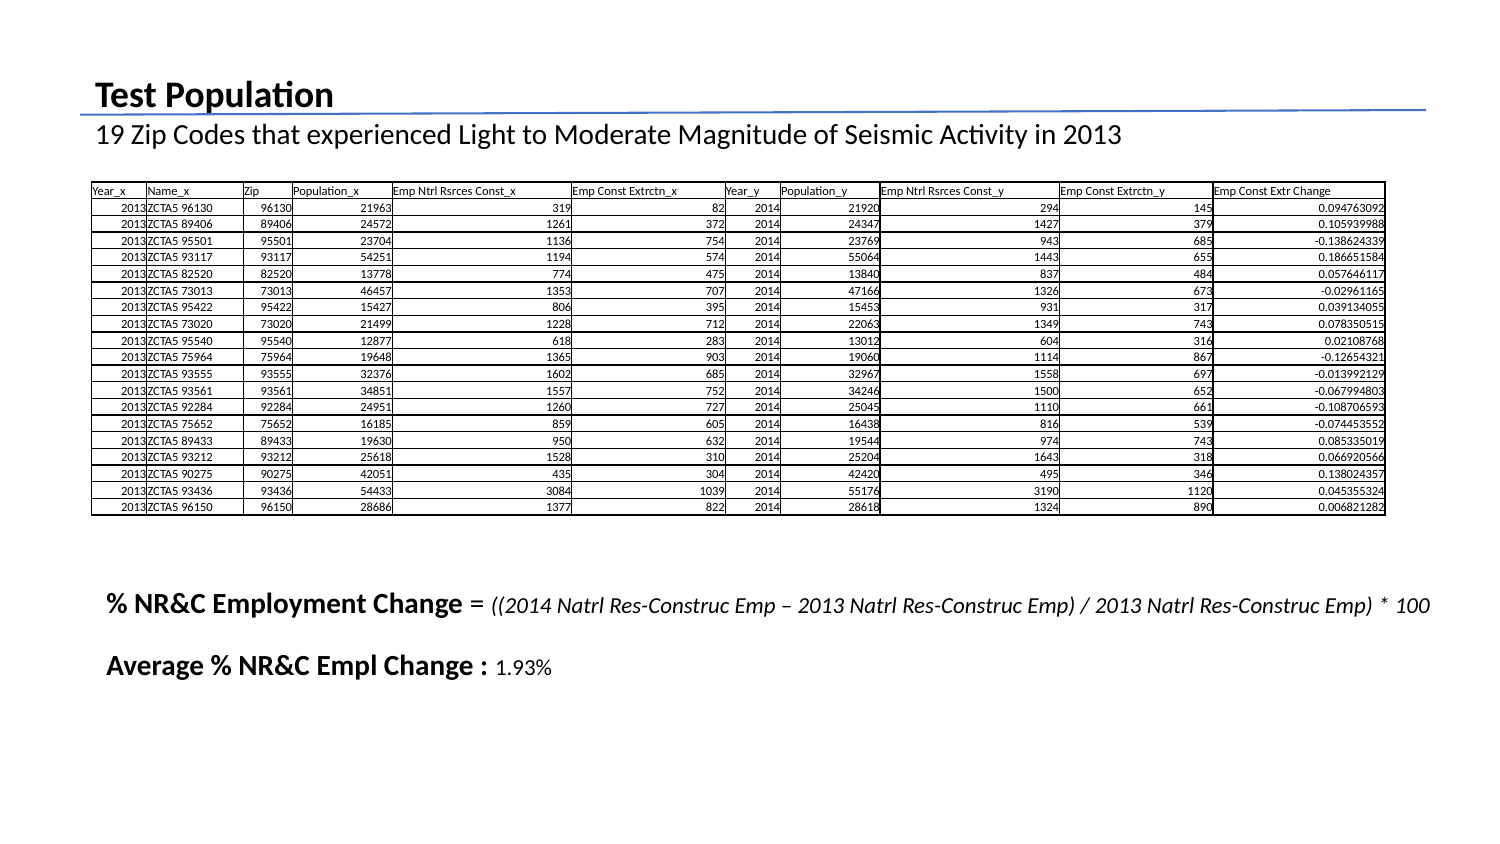

Test Population
19 Zip Codes that experienced Light to Moderate Magnitude of Seismic Activity in 2013
| Year\_x | Name\_x | Zip | Population\_x | Emp Ntrl Rsrces Const\_x | Emp Const Extrctn\_x | Year\_y | Population\_y | Emp Ntrl Rsrces Const\_y | Emp Const Extrctn\_y | Emp Const Extr Change |
| --- | --- | --- | --- | --- | --- | --- | --- | --- | --- | --- |
| 2013 | ZCTA5 96130 | 96130 | 21963 | 319 | 82 | 2014 | 21920 | 294 | 145 | 0.094763092 |
| 2013 | ZCTA5 89406 | 89406 | 24572 | 1261 | 372 | 2014 | 24347 | 1427 | 379 | 0.105939988 |
| 2013 | ZCTA5 95501 | 95501 | 23704 | 1136 | 754 | 2014 | 23769 | 943 | 685 | -0.138624339 |
| 2013 | ZCTA5 93117 | 93117 | 54251 | 1194 | 574 | 2014 | 55064 | 1443 | 655 | 0.186651584 |
| 2013 | ZCTA5 82520 | 82520 | 13778 | 774 | 475 | 2014 | 13840 | 837 | 484 | 0.057646117 |
| 2013 | ZCTA5 73013 | 73013 | 46457 | 1353 | 707 | 2014 | 47166 | 1326 | 673 | -0.02961165 |
| 2013 | ZCTA5 95422 | 95422 | 15427 | 806 | 395 | 2014 | 15453 | 931 | 317 | 0.039134055 |
| 2013 | ZCTA5 73020 | 73020 | 21499 | 1228 | 712 | 2014 | 22063 | 1349 | 743 | 0.078350515 |
| 2013 | ZCTA5 95540 | 95540 | 12877 | 618 | 283 | 2014 | 13012 | 604 | 316 | 0.02108768 |
| 2013 | ZCTA5 75964 | 75964 | 19648 | 1365 | 903 | 2014 | 19060 | 1114 | 867 | -0.12654321 |
| 2013 | ZCTA5 93555 | 93555 | 32376 | 1602 | 685 | 2014 | 32967 | 1558 | 697 | -0.013992129 |
| 2013 | ZCTA5 93561 | 93561 | 34851 | 1557 | 752 | 2014 | 34246 | 1500 | 652 | -0.067994803 |
| 2013 | ZCTA5 92284 | 92284 | 24951 | 1260 | 727 | 2014 | 25045 | 1110 | 661 | -0.108706593 |
| 2013 | ZCTA5 75652 | 75652 | 16185 | 859 | 605 | 2014 | 16438 | 816 | 539 | -0.074453552 |
| 2013 | ZCTA5 89433 | 89433 | 19630 | 950 | 632 | 2014 | 19544 | 974 | 743 | 0.085335019 |
| 2013 | ZCTA5 93212 | 93212 | 25618 | 1528 | 310 | 2014 | 25204 | 1643 | 318 | 0.066920566 |
| 2013 | ZCTA5 90275 | 90275 | 42051 | 435 | 304 | 2014 | 42420 | 495 | 346 | 0.138024357 |
| 2013 | ZCTA5 93436 | 93436 | 54433 | 3084 | 1039 | 2014 | 55176 | 3190 | 1120 | 0.045355324 |
| 2013 | ZCTA5 96150 | 96150 | 28686 | 1377 | 822 | 2014 | 28618 | 1324 | 890 | 0.006821282 |
% NR&C Employment Change = ((2014 Natrl Res-Construc Emp – 2013 Natrl Res-Construc Emp) / 2013 Natrl Res-Construc Emp) * 100

Average % NR&C Empl Change : 1.93%